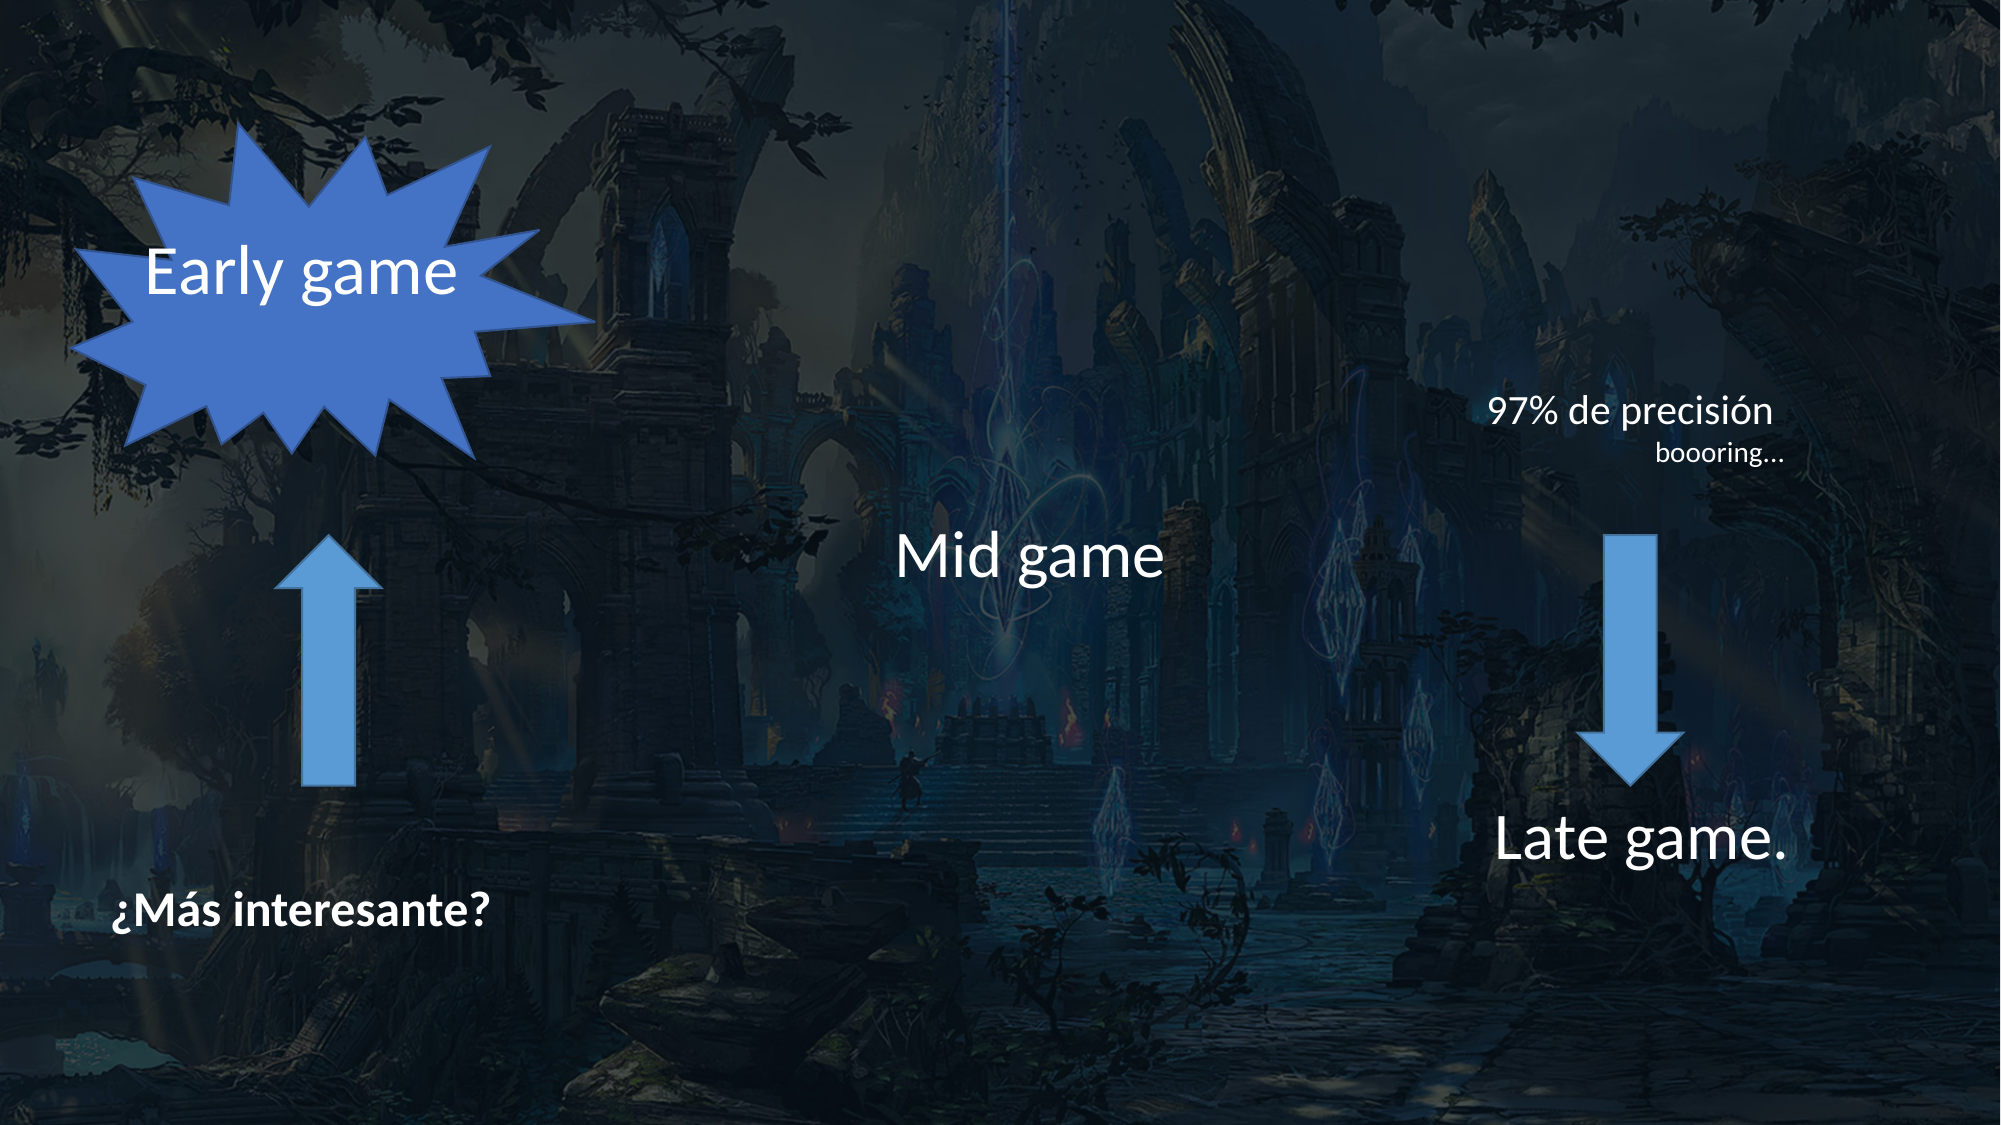

Early game

					Mid game

									Late game.

97% de precisión
boooring...

¿Más interesante?